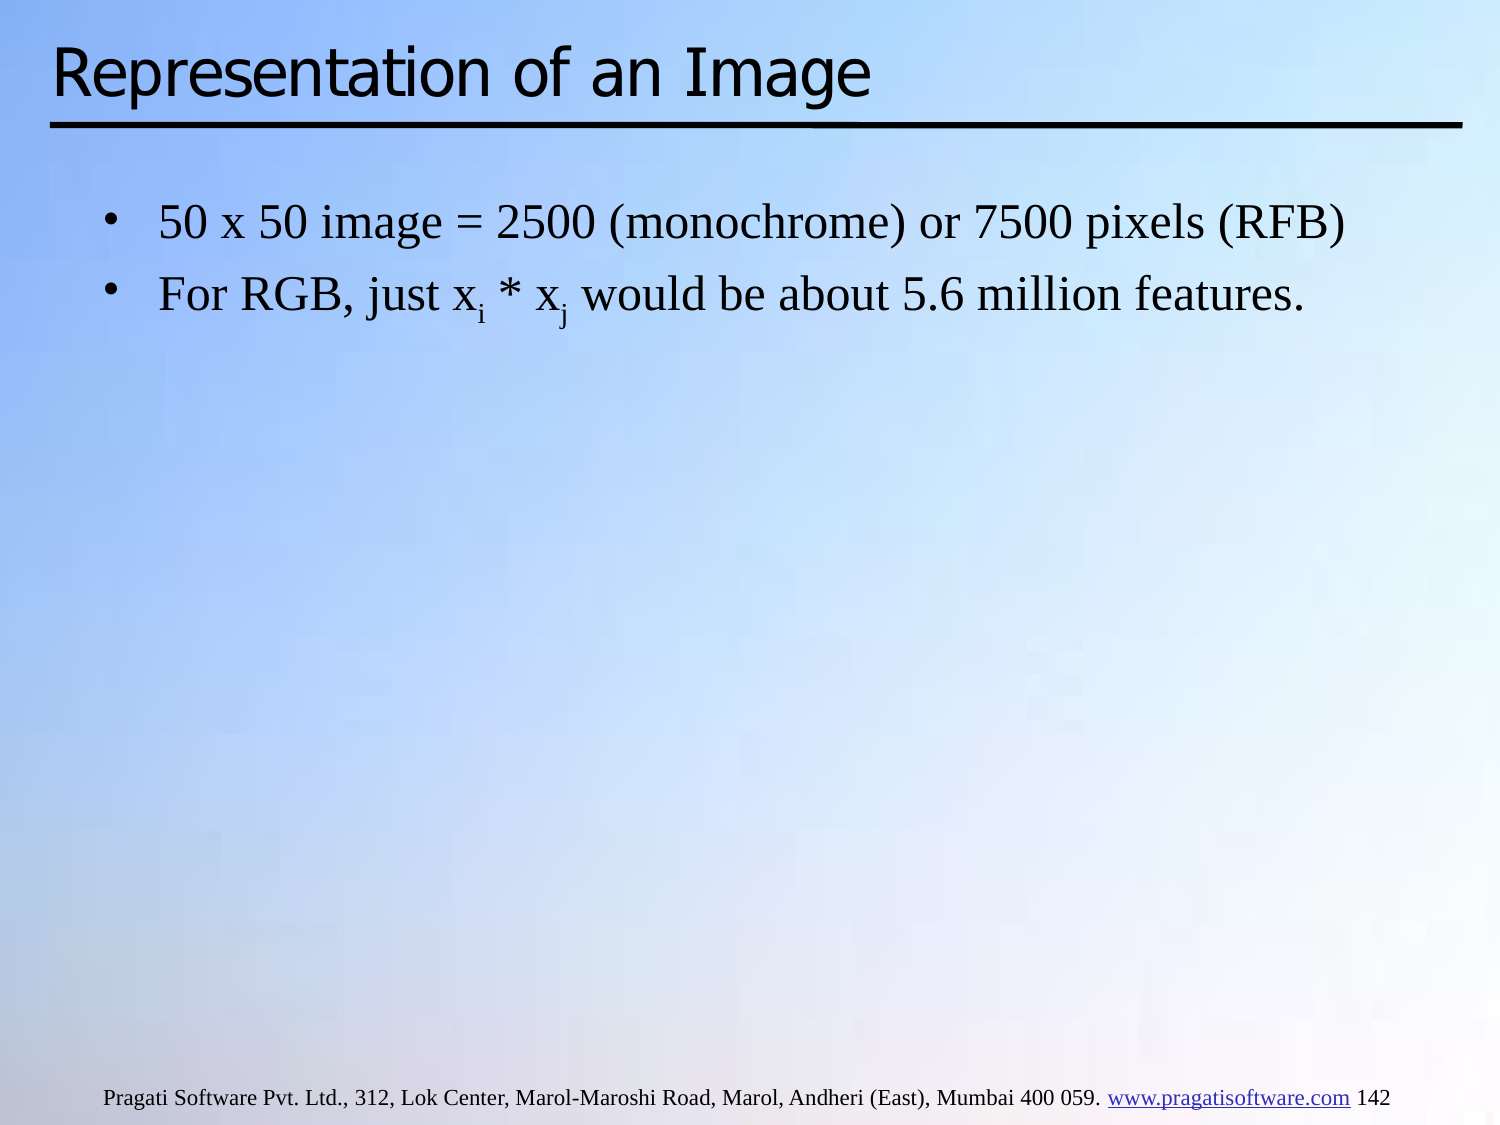

# Representation of an Image
50 x 50 image = 2500 (monochrome) or 7500 pixels (RFB)
For RGB, just xi * xj would be about 5.6 million features.